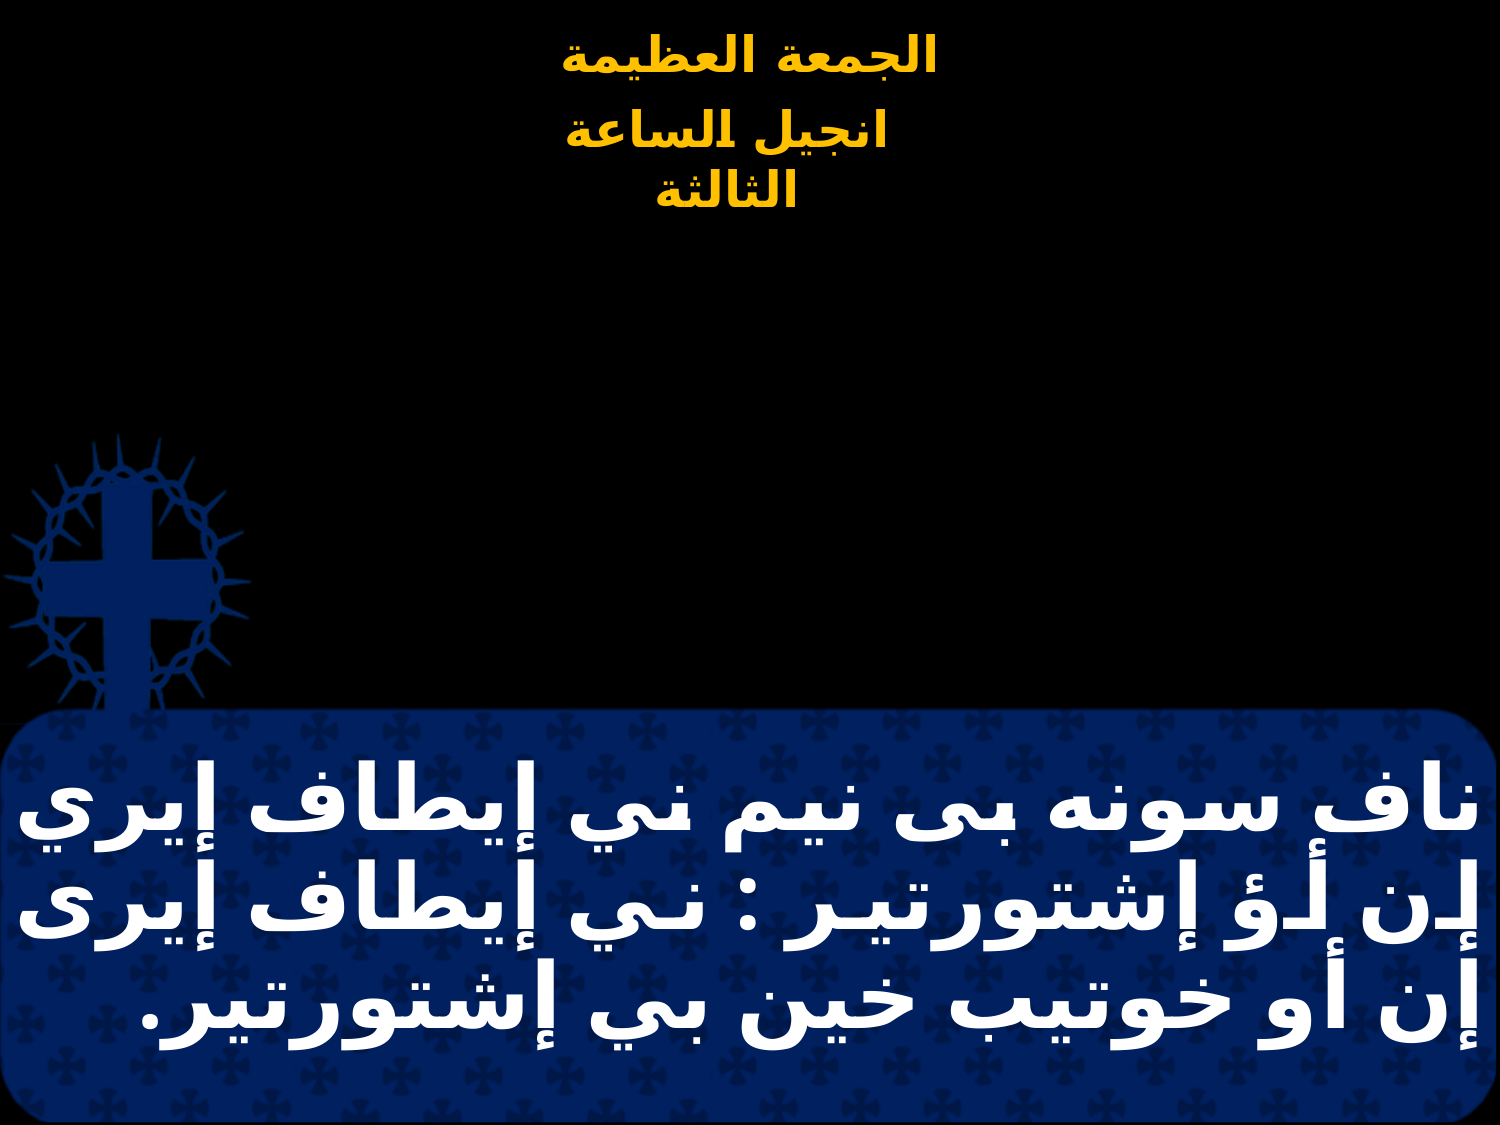

# ناف سونه بى نيم ني إيطاف إيري إن أؤ إشتورتير : ني إيطاف إيرى إن أو خوتيب خين بي إشتورتير.